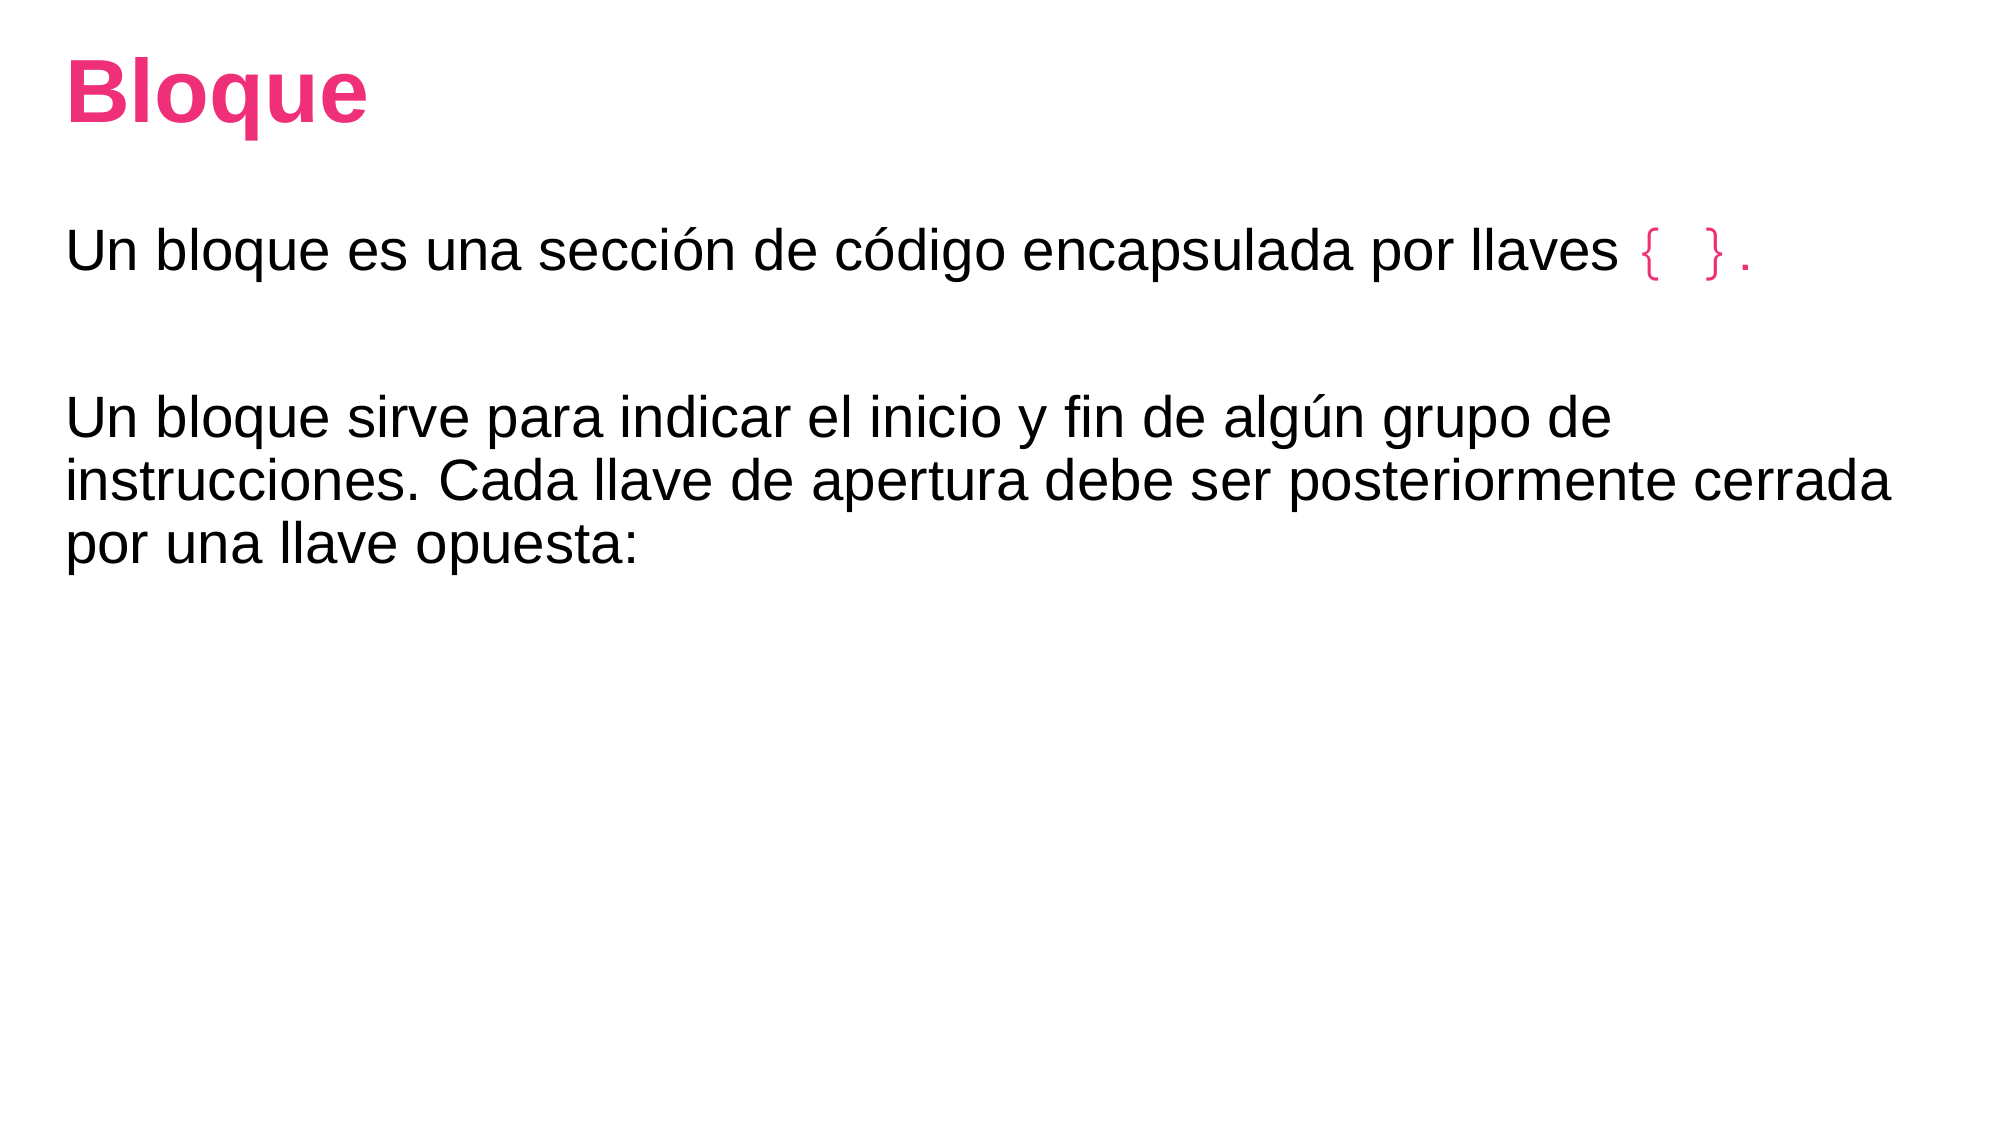

# Bloque
Un bloque es una sección de código encapsulada por llaves { }.

Un bloque sirve para indicar el inicio y fin de algún grupo de instrucciones. Cada llave de apertura debe ser posteriormente cerrada por una llave opuesta: